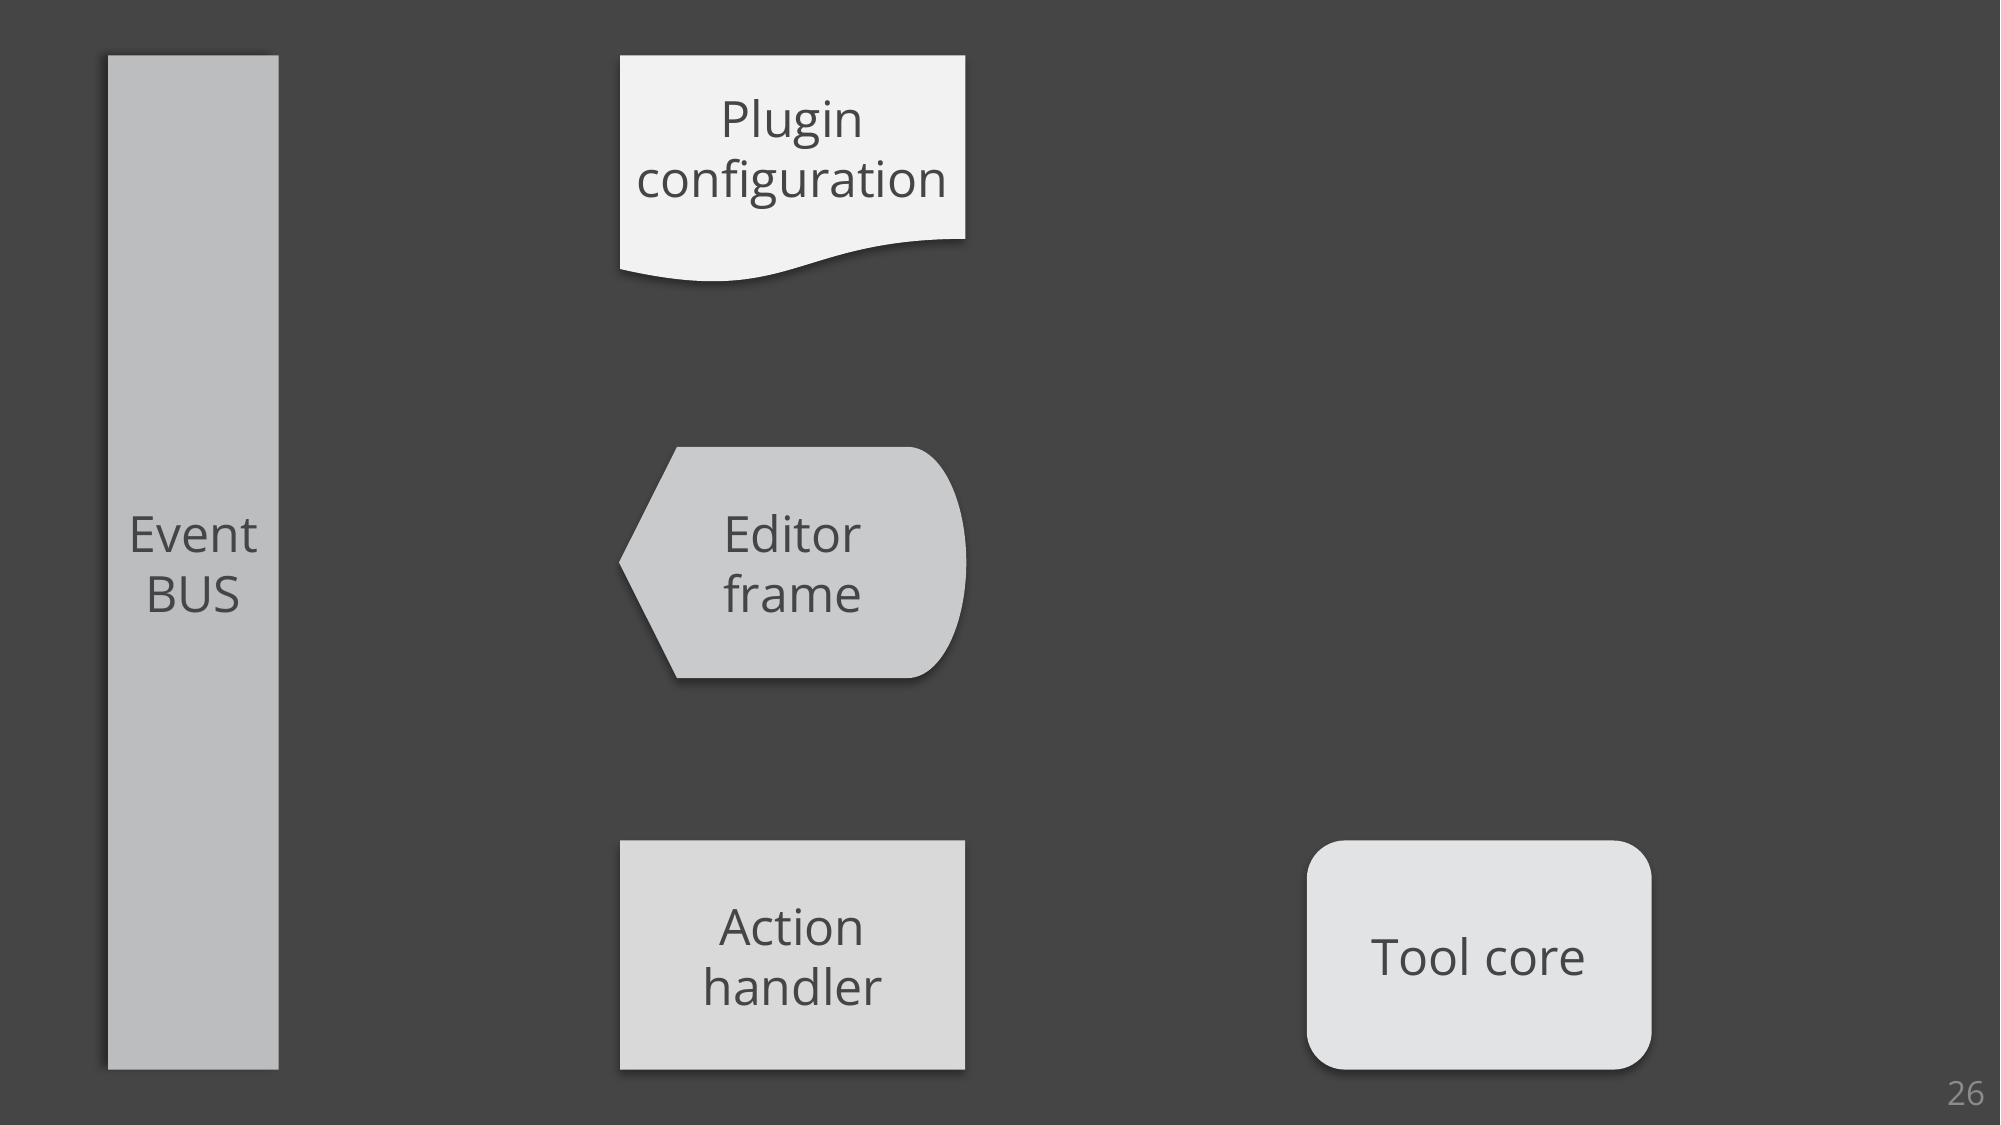

Event
BUS
Plugin configuration
Editor frame
Action handler
Tool core
26